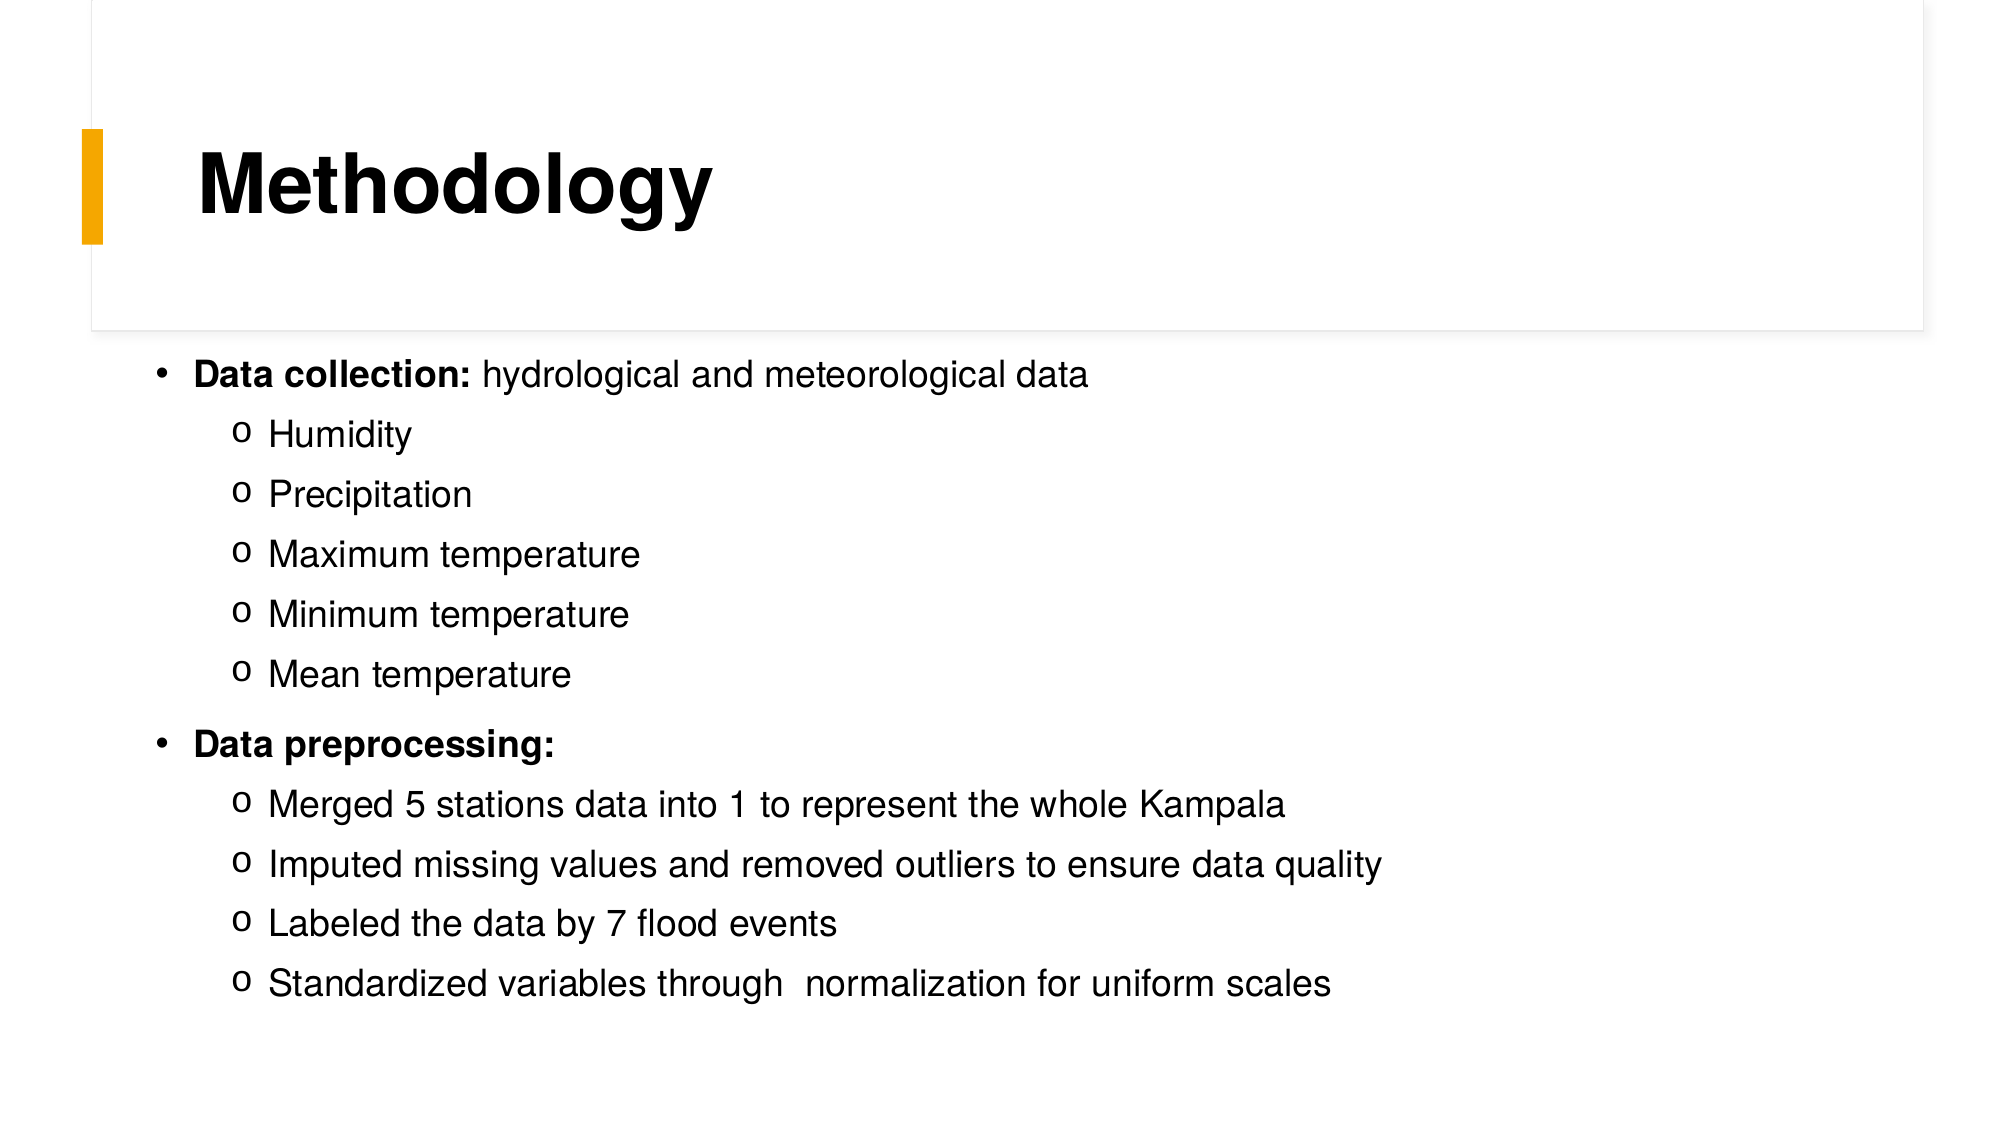

# Methodology
Data collection: hydrological and meteorological data
Humidity
Precipitation
Maximum temperature
Minimum temperature
Mean temperature
Data preprocessing:
Merged 5 stations data into 1 to represent the whole Kampala
Imputed missing values and removed outliers to ensure data quality
Labeled the data by 7 flood events
Standardized variables through  normalization for uniform scales